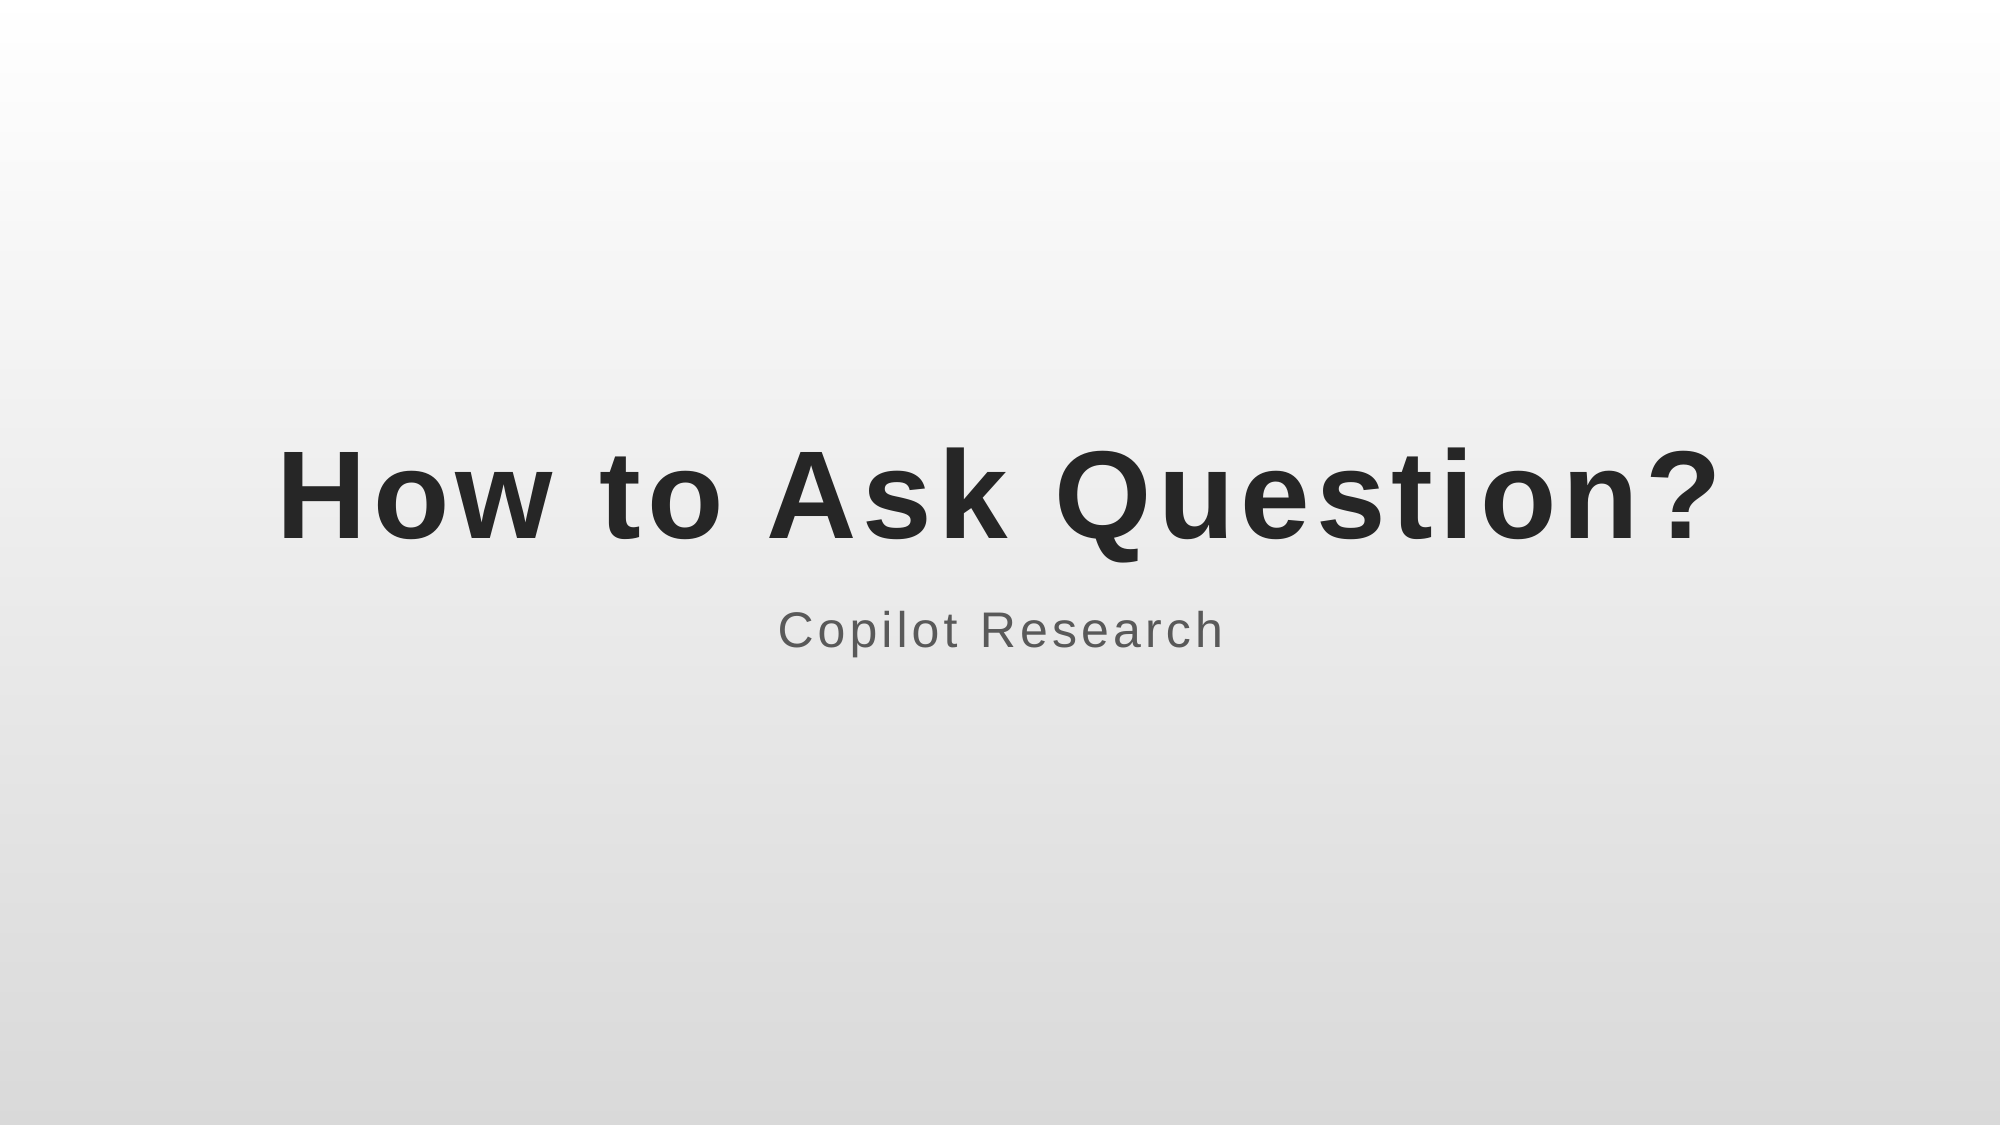

# How to Ask Question?
Copilot Research